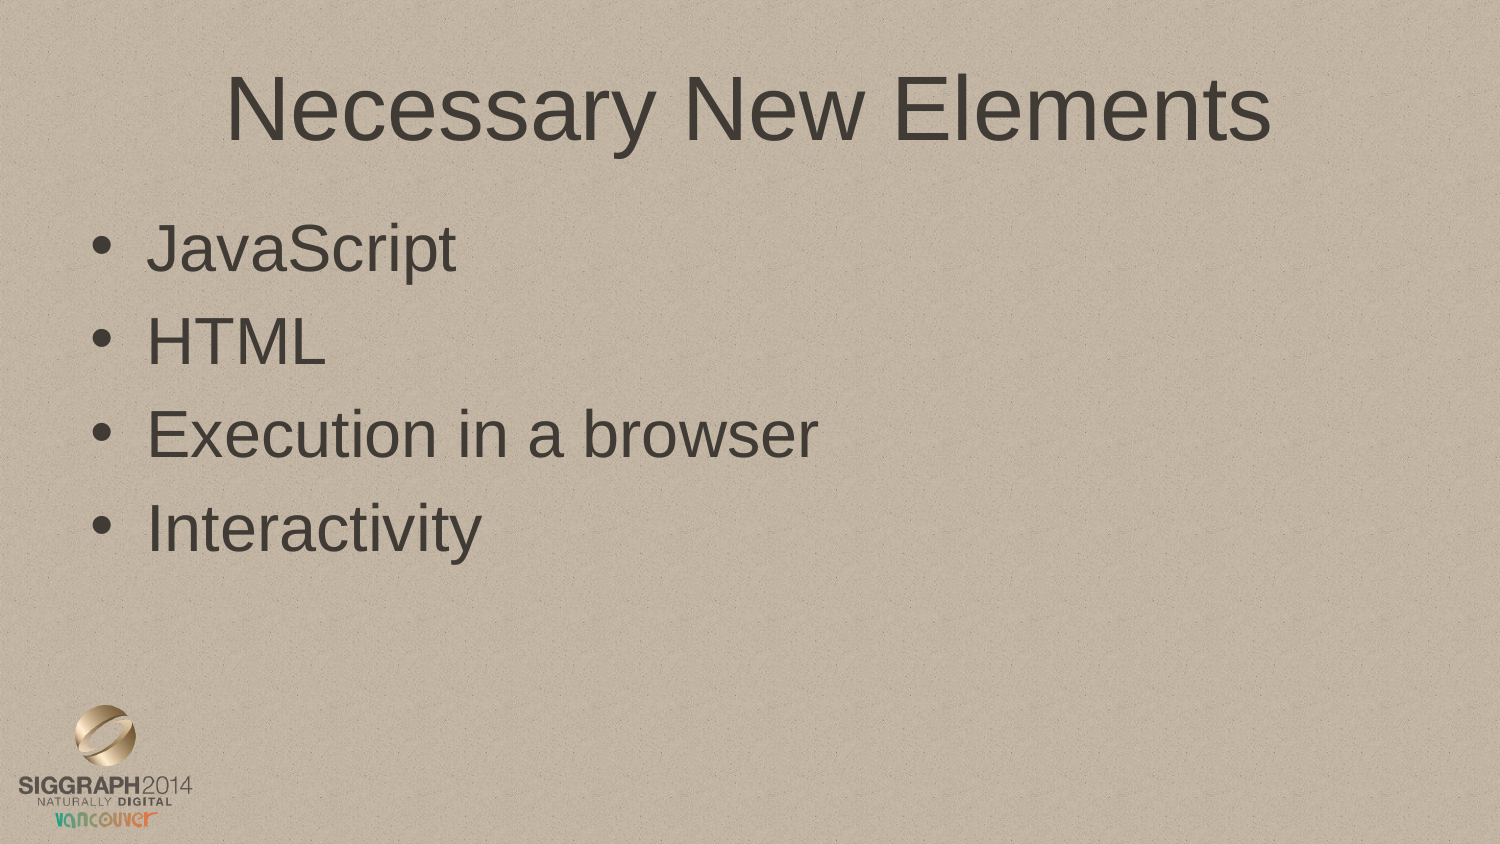

# Necessary New Elements
JavaScript
HTML
Execution in a browser
Interactivity